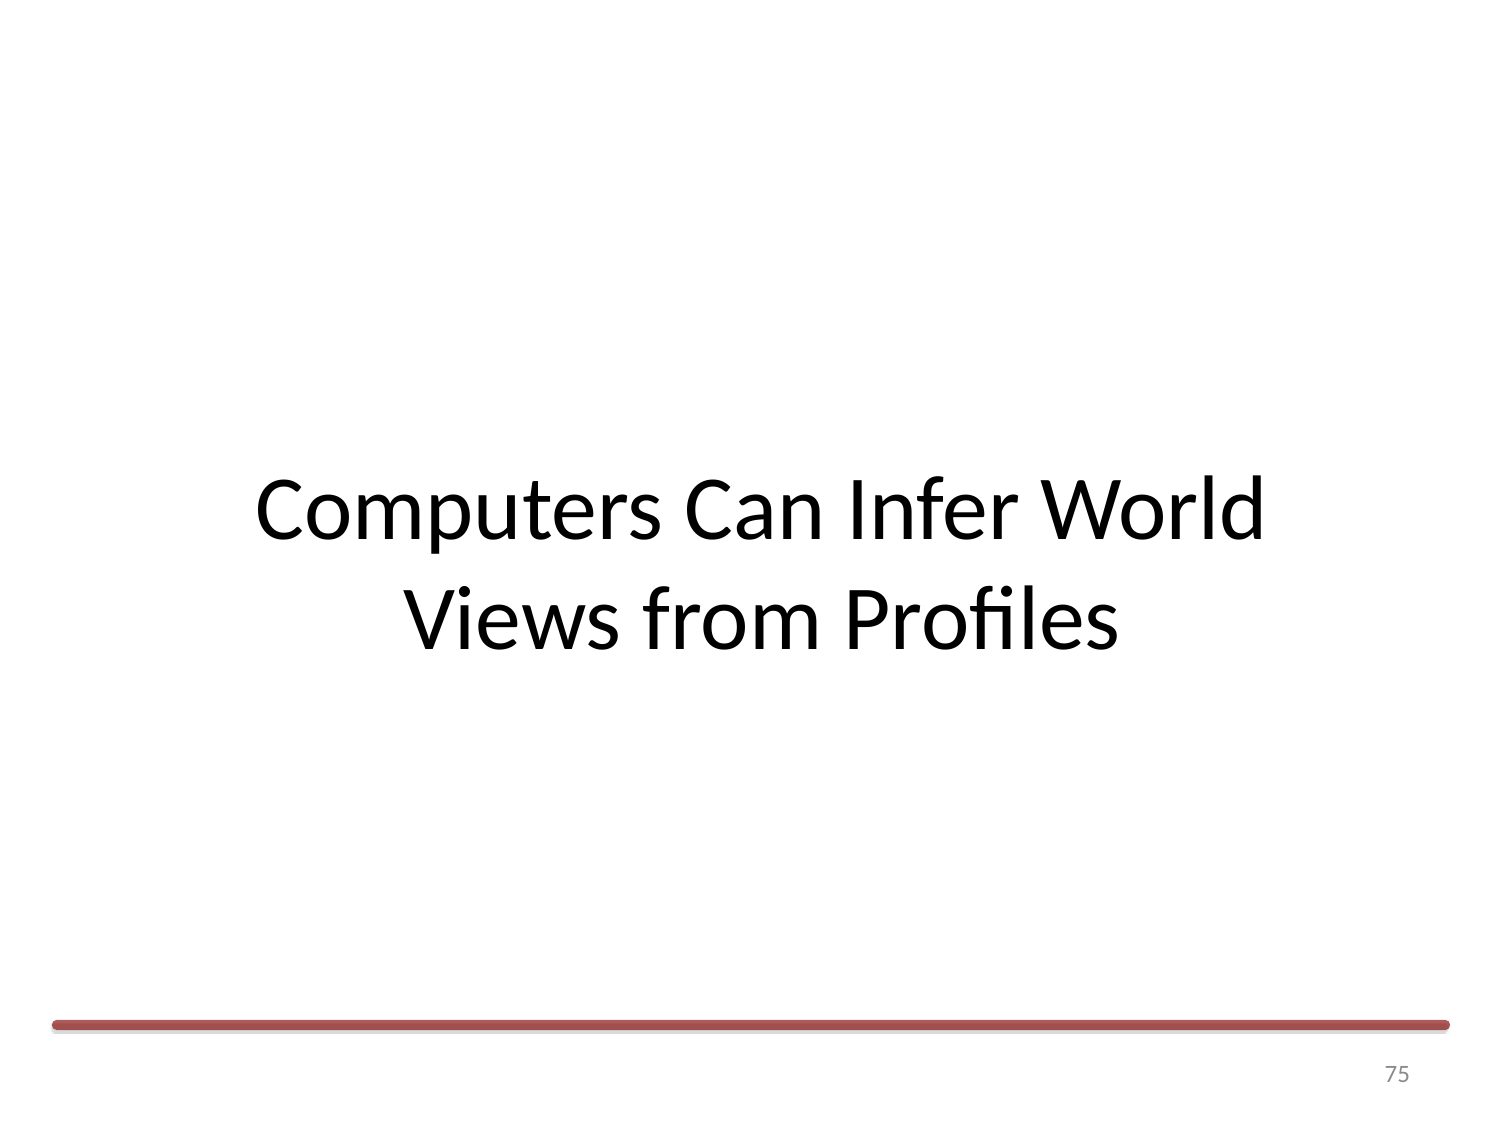

# Computers Can Infer World Views from Profiles

75